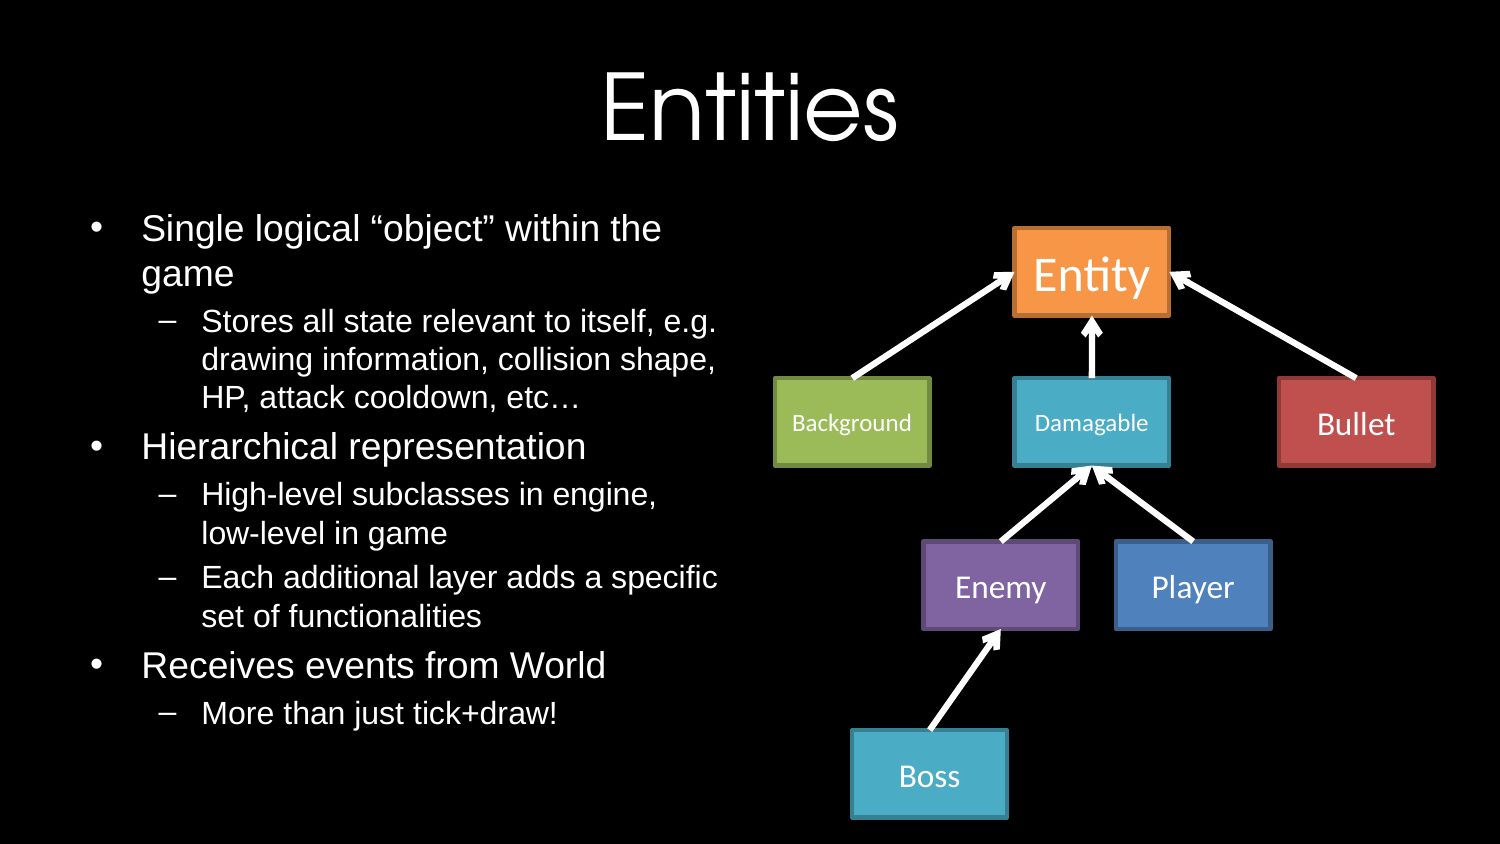

# Entities
Single logical “object” within the game
Stores all state relevant to itself, e.g. drawing information, collision shape, HP, attack cooldown, etc…
Hierarchical representation
High-level subclasses in engine, low-level in game
Each additional layer adds a specific set of functionalities
Receives events from World
More than just tick+draw!
Entity
Background
Damagable
Bullet
Enemy
Player
Boss